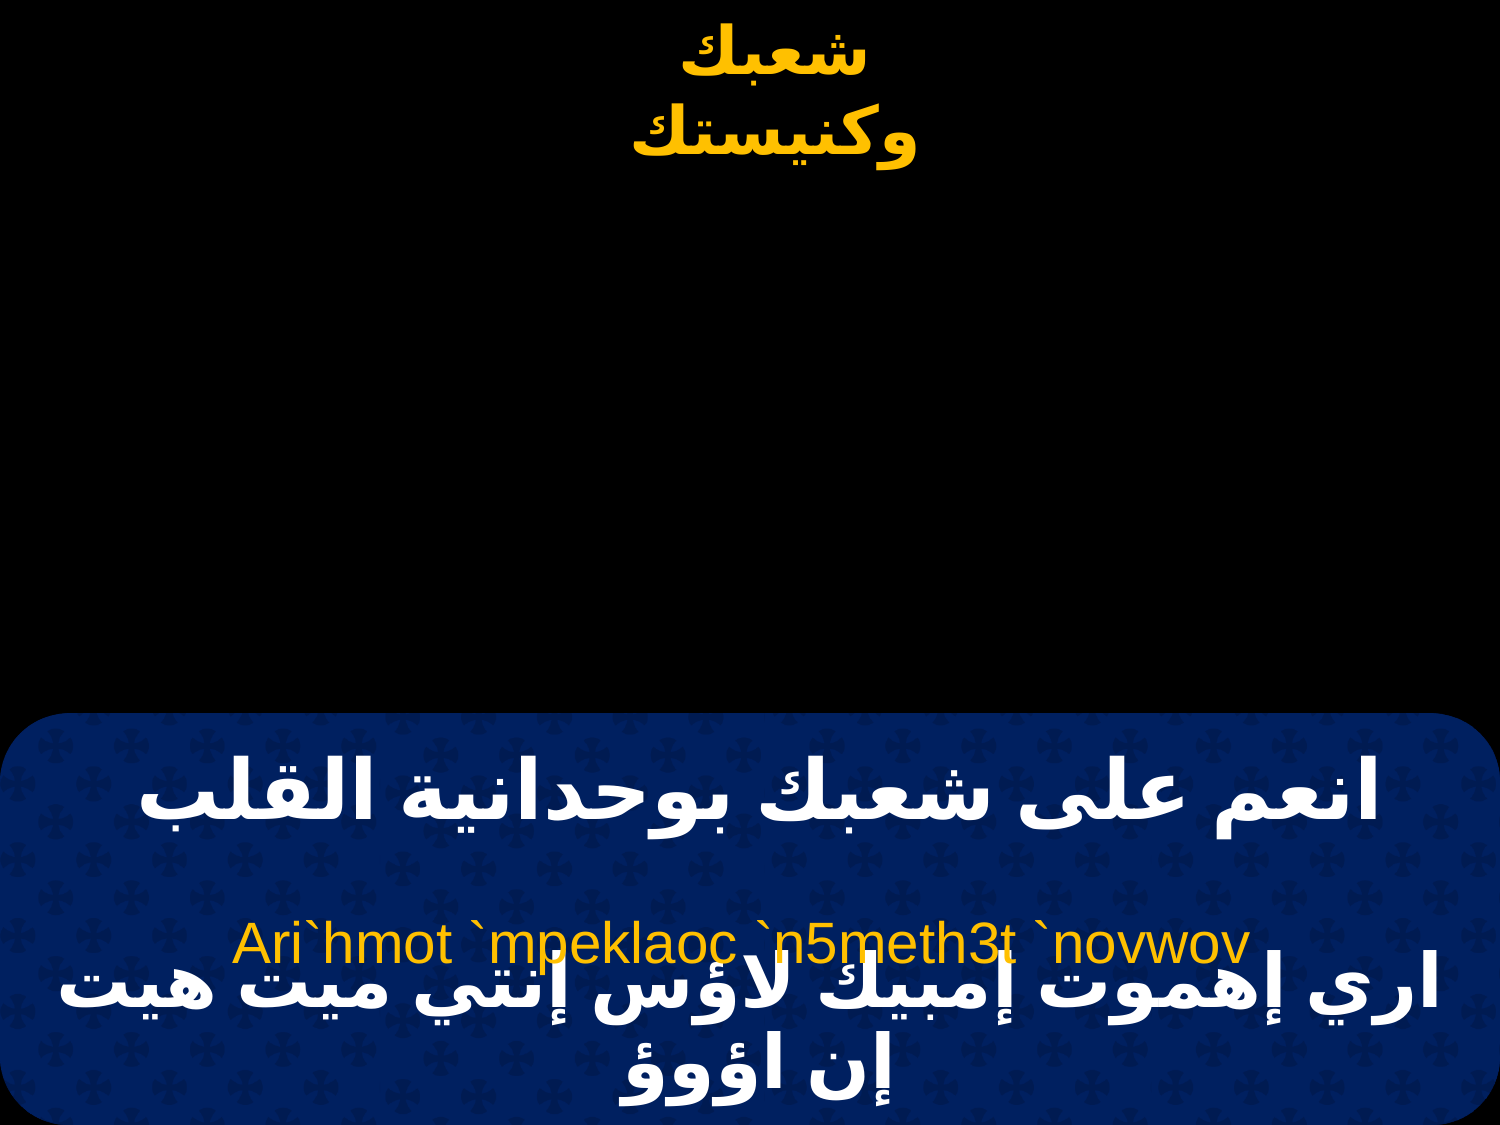

# انعم على شعبك بوحدانية القلب
Ari`hmot `mpeklaoc `n5meth3t `novwov
اري إهموت إمبيك لاؤس إنتي ميت هيت إن اؤوؤ